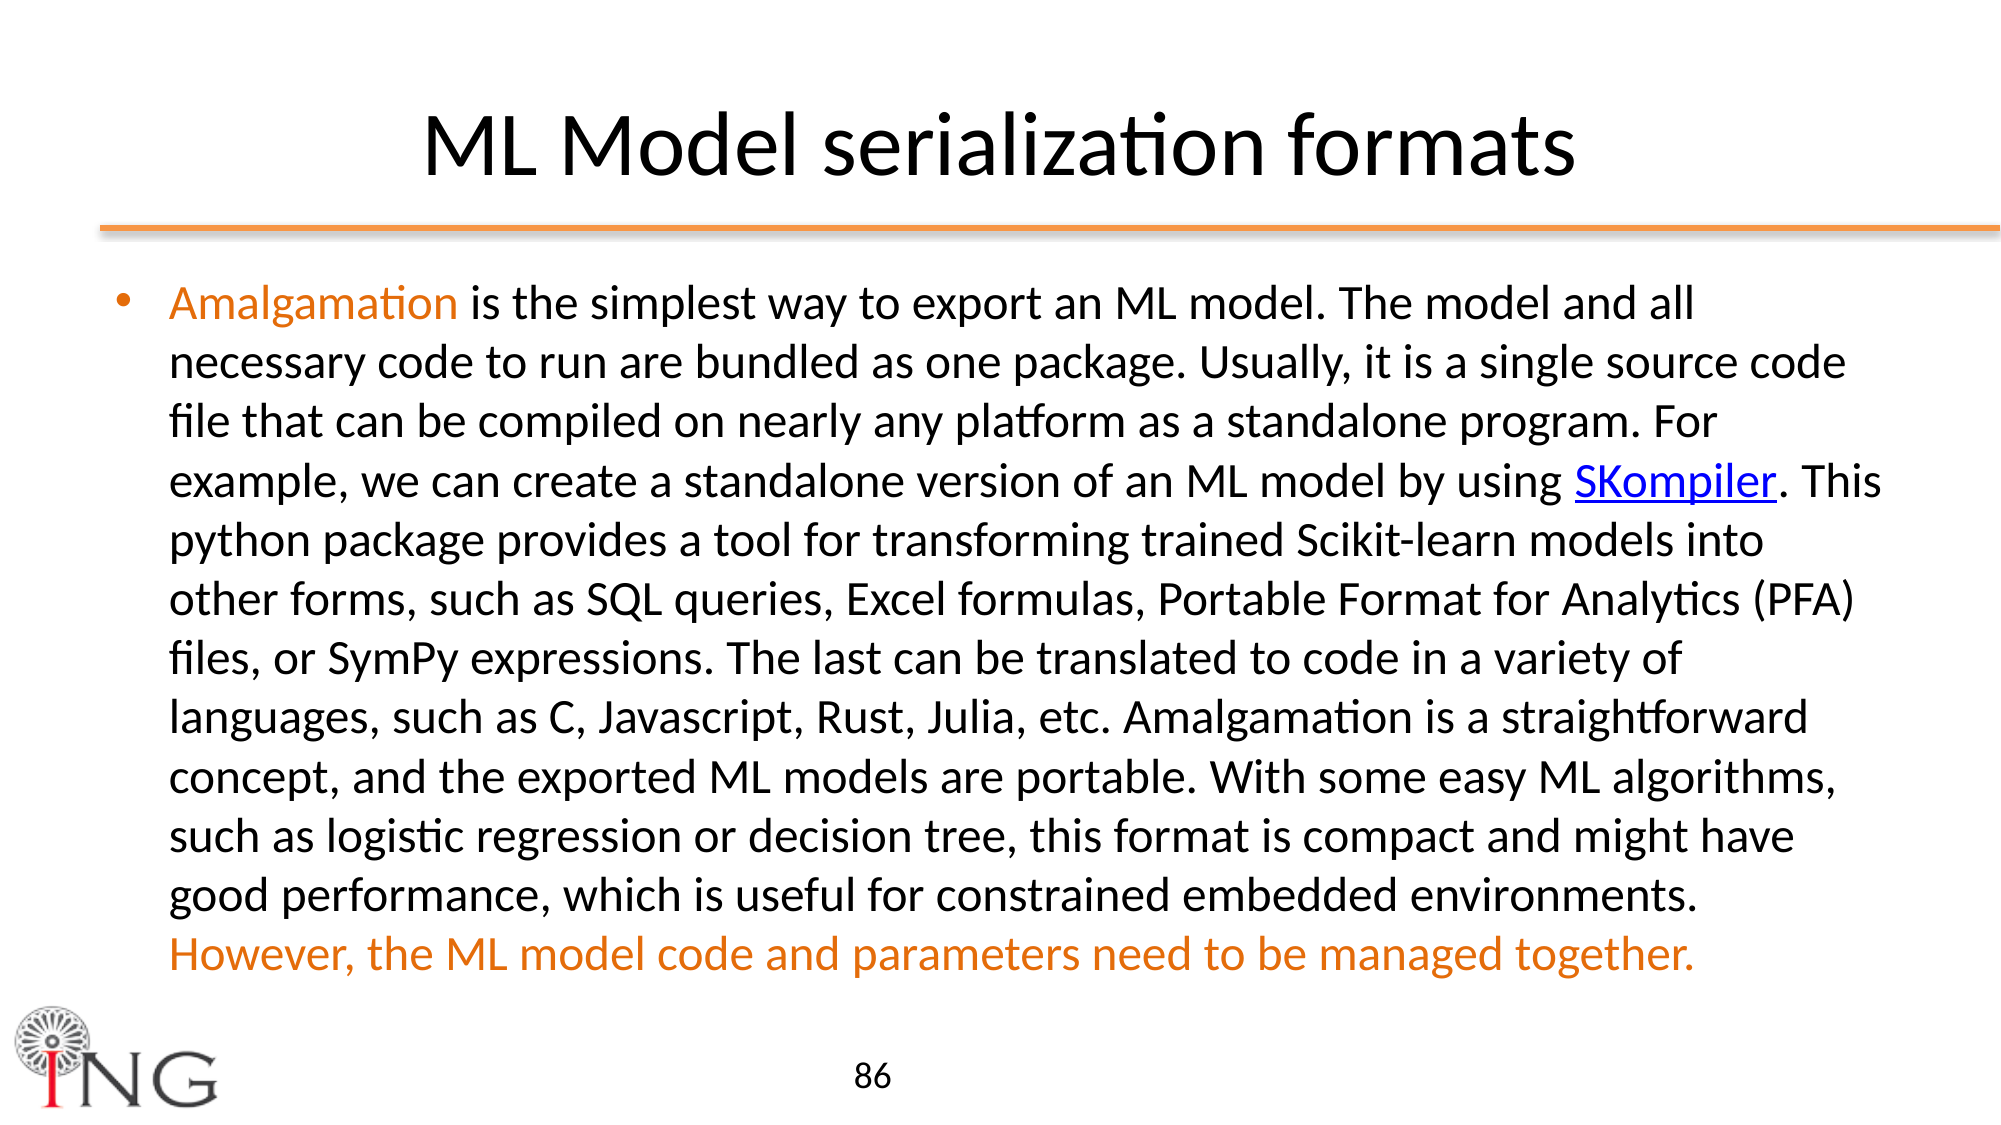

# ML Model serialization formats
Amalgamation is the simplest way to export an ML model. The model and all necessary code to run are bundled as one package. Usually, it is a single source code file that can be compiled on nearly any platform as a standalone program. For example, we can create a standalone version of an ML model by using SKompiler. This python package provides a tool for transforming trained Scikit-learn models into other forms, such as SQL queries, Excel formulas, Portable Format for Analytics (PFA) files, or SymPy expressions. The last can be translated to code in a variety of languages, such as C, Javascript, Rust, Julia, etc. Amalgamation is a straightforward concept, and the exported ML models are portable. With some easy ML algorithms, such as logistic regression or decision tree, this format is compact and might have good performance, which is useful for constrained embedded environments. However, the ML model code and parameters need to be managed together.
86